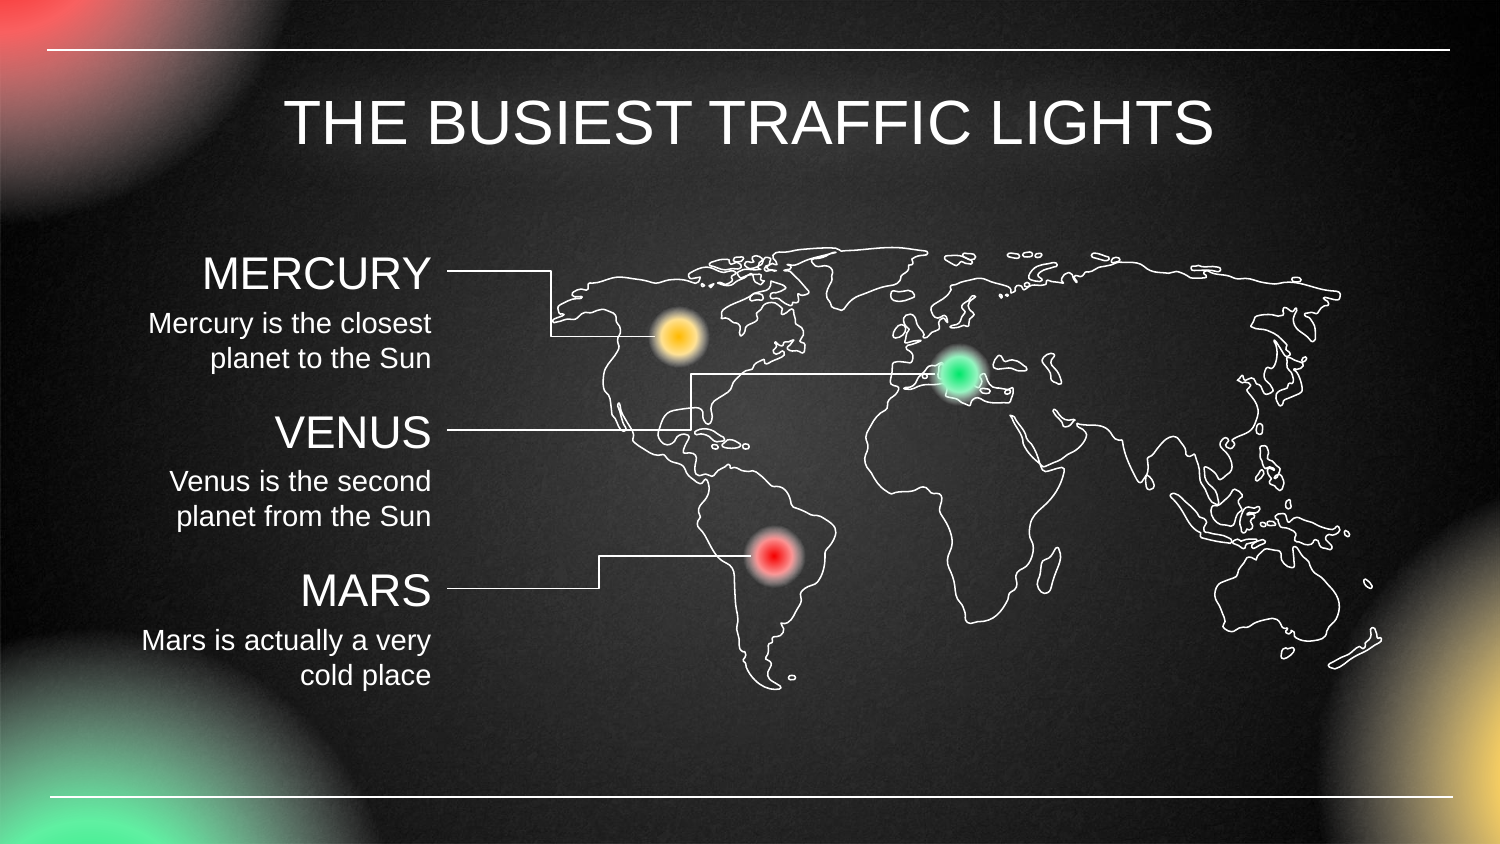

# THE BUSIEST TRAFFIC LIGHTS
MERCURY

Mercury is the closest planet to the Sun

VENUS
Venus is the second planet from the Sun

MARS
Mars is actually a very cold place